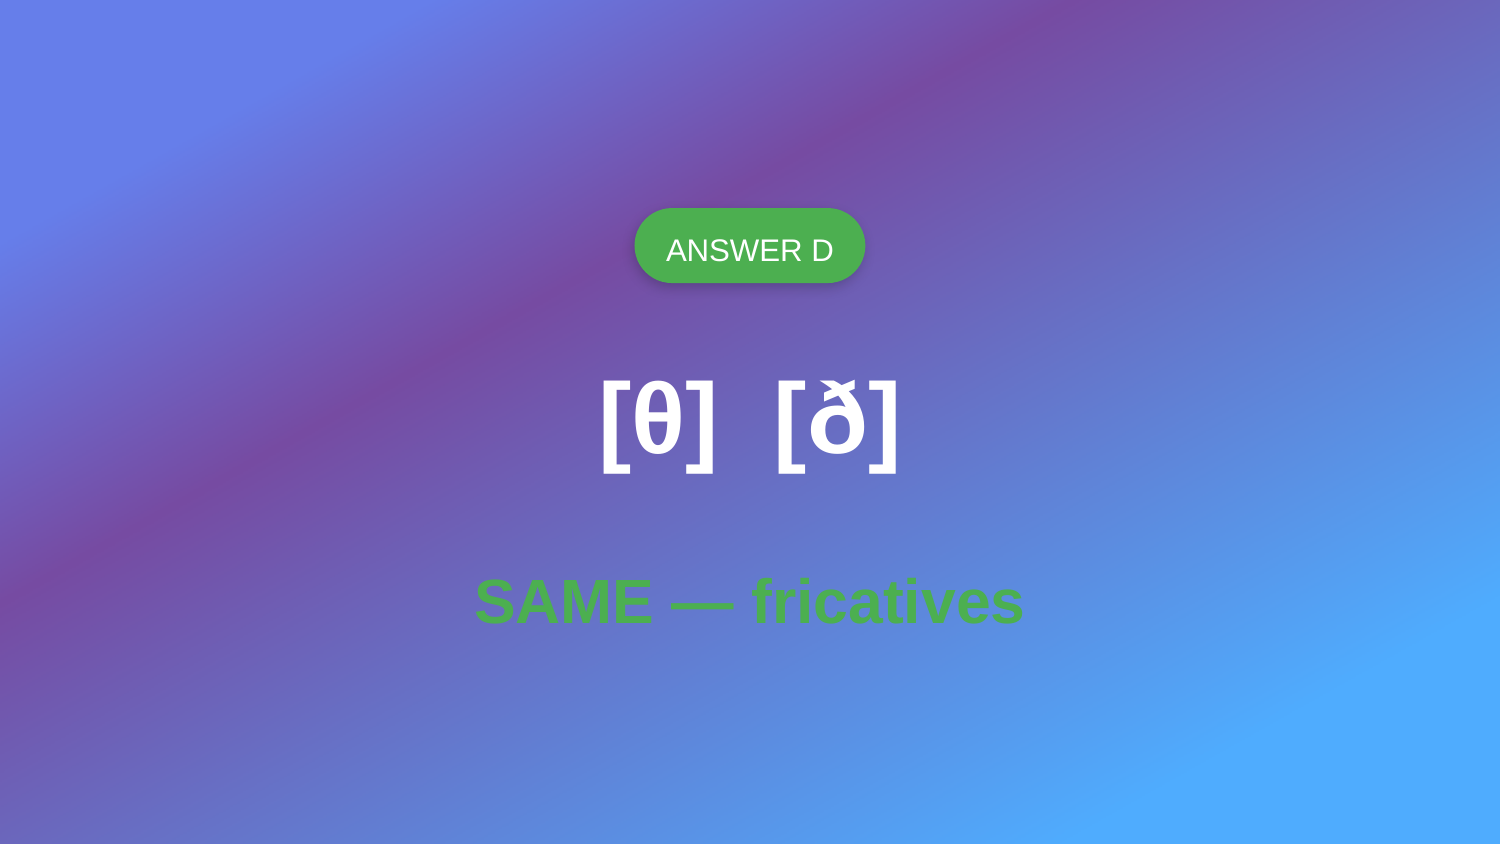

ANSWER D
[θ]  [ð]
SAME — fricatives